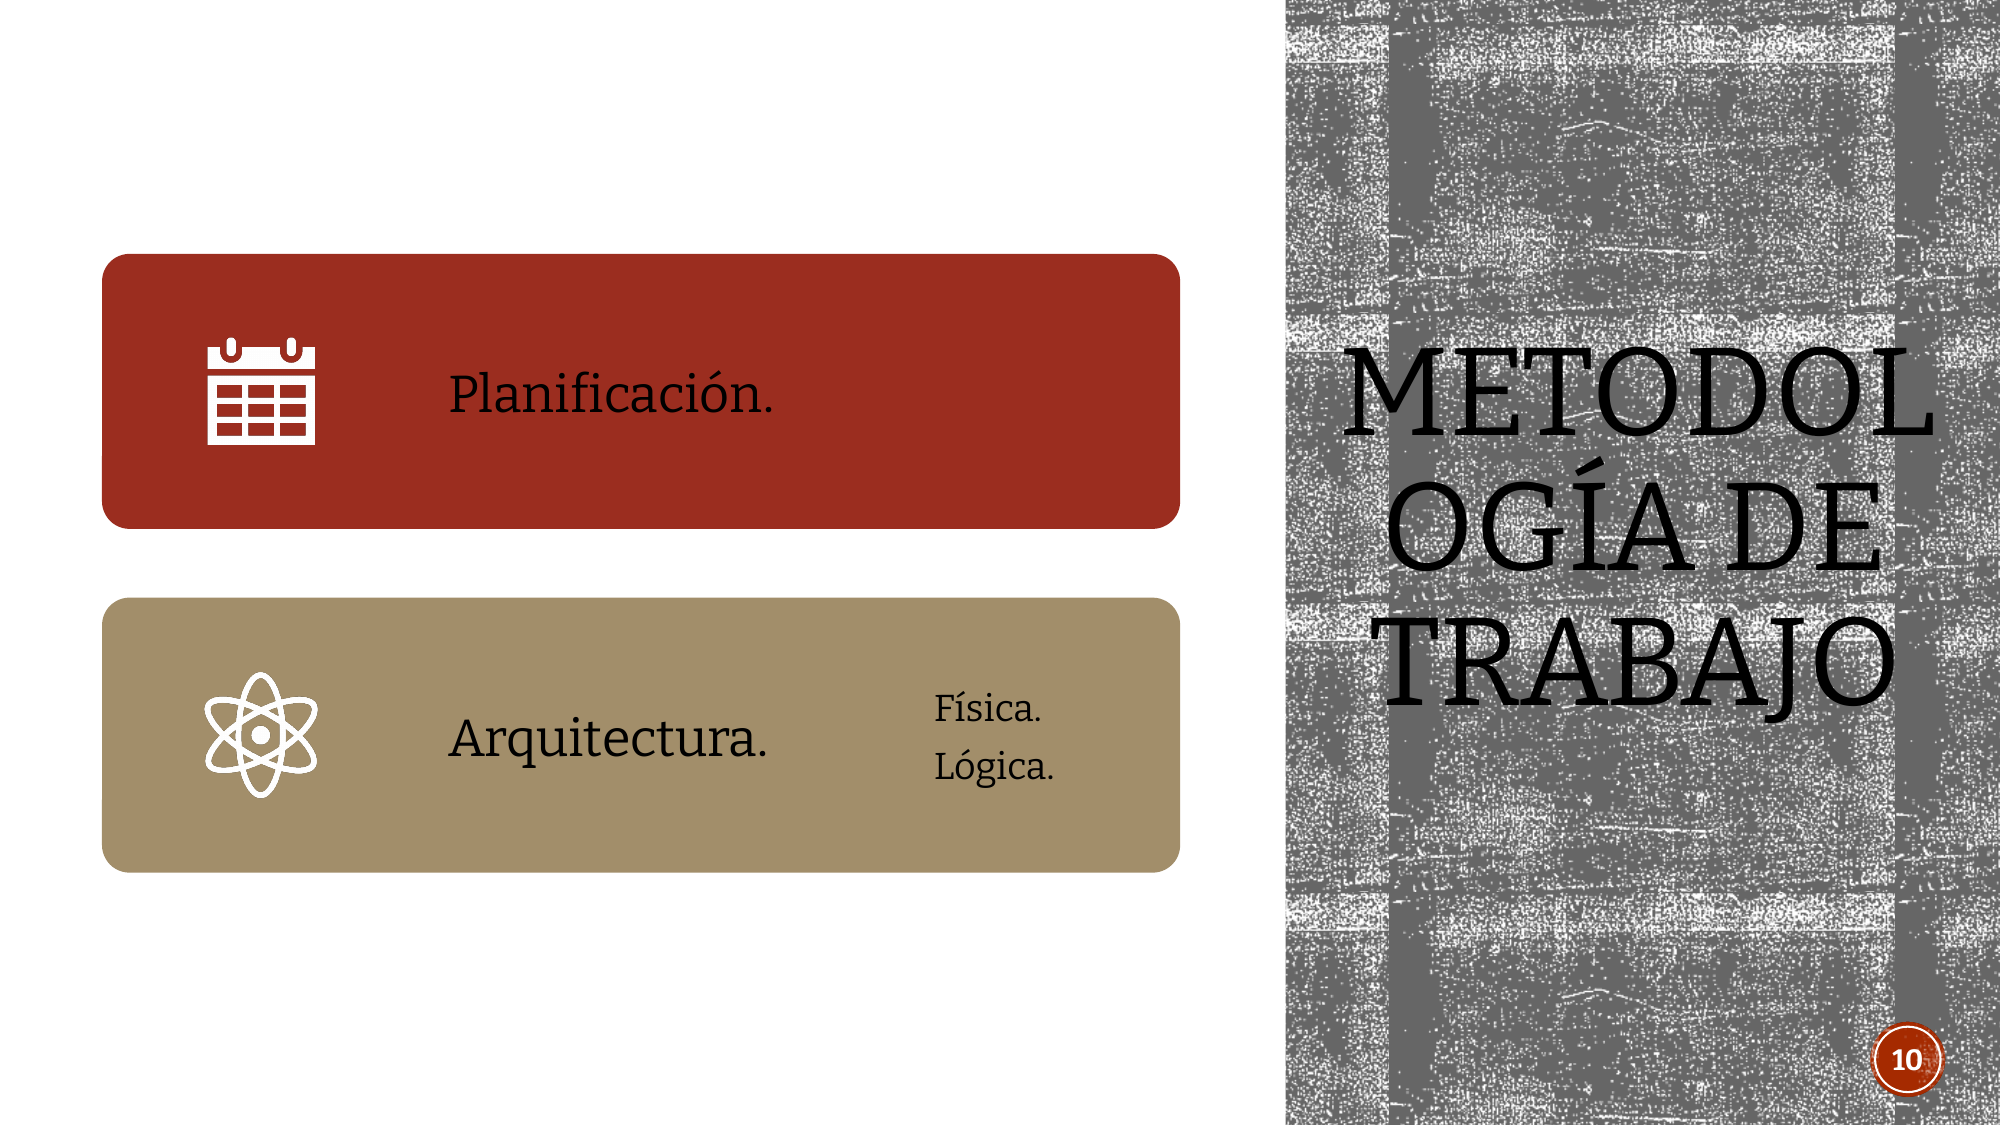

Planificación.
Arquitectura.
Física.
Lógica.
# Metodología de trabajo

10